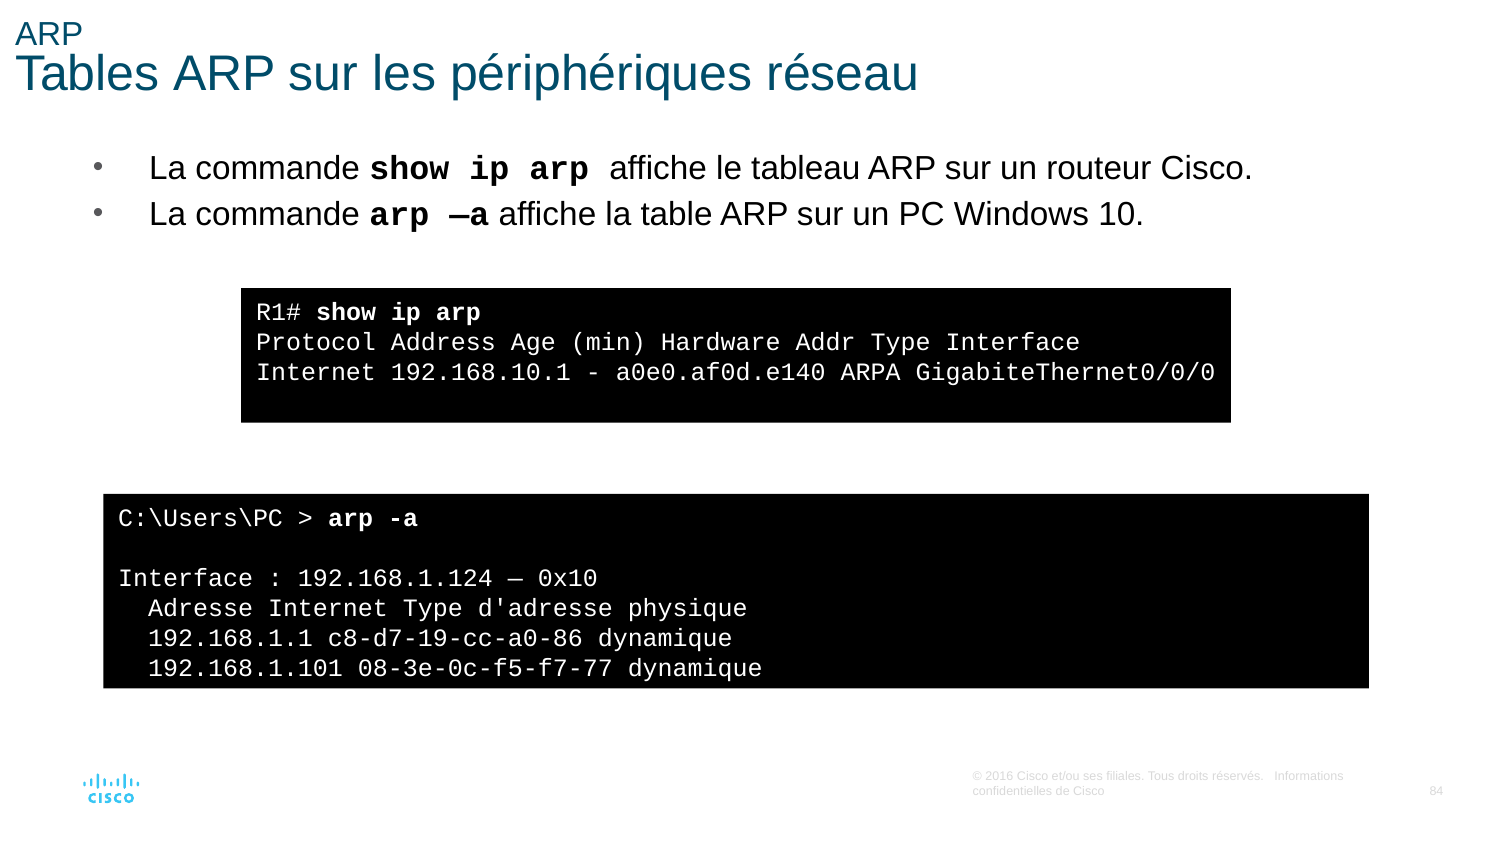

# ARP Tables ARP sur les périphériques réseau
La commande show ip arp affiche le tableau ARP sur un routeur Cisco.
La commande arp —a affiche la table ARP sur un PC Windows 10.

R1# show ip arp
Protocol Address Age (min) Hardware Addr Type Interface
Internet 192.168.10.1 - a0e0.af0d.e140 ARPA GigabiteThernet0/0/0

C:\Users\PC > arp -a

Interface : 192.168.1.124 — 0x10
  Adresse Internet Type d'adresse physique
  192.168.1.1 c8-d7-19-cc-a0-86 dynamique
  192.168.1.101 08-3e-0c-f5-f7-77 dynamique